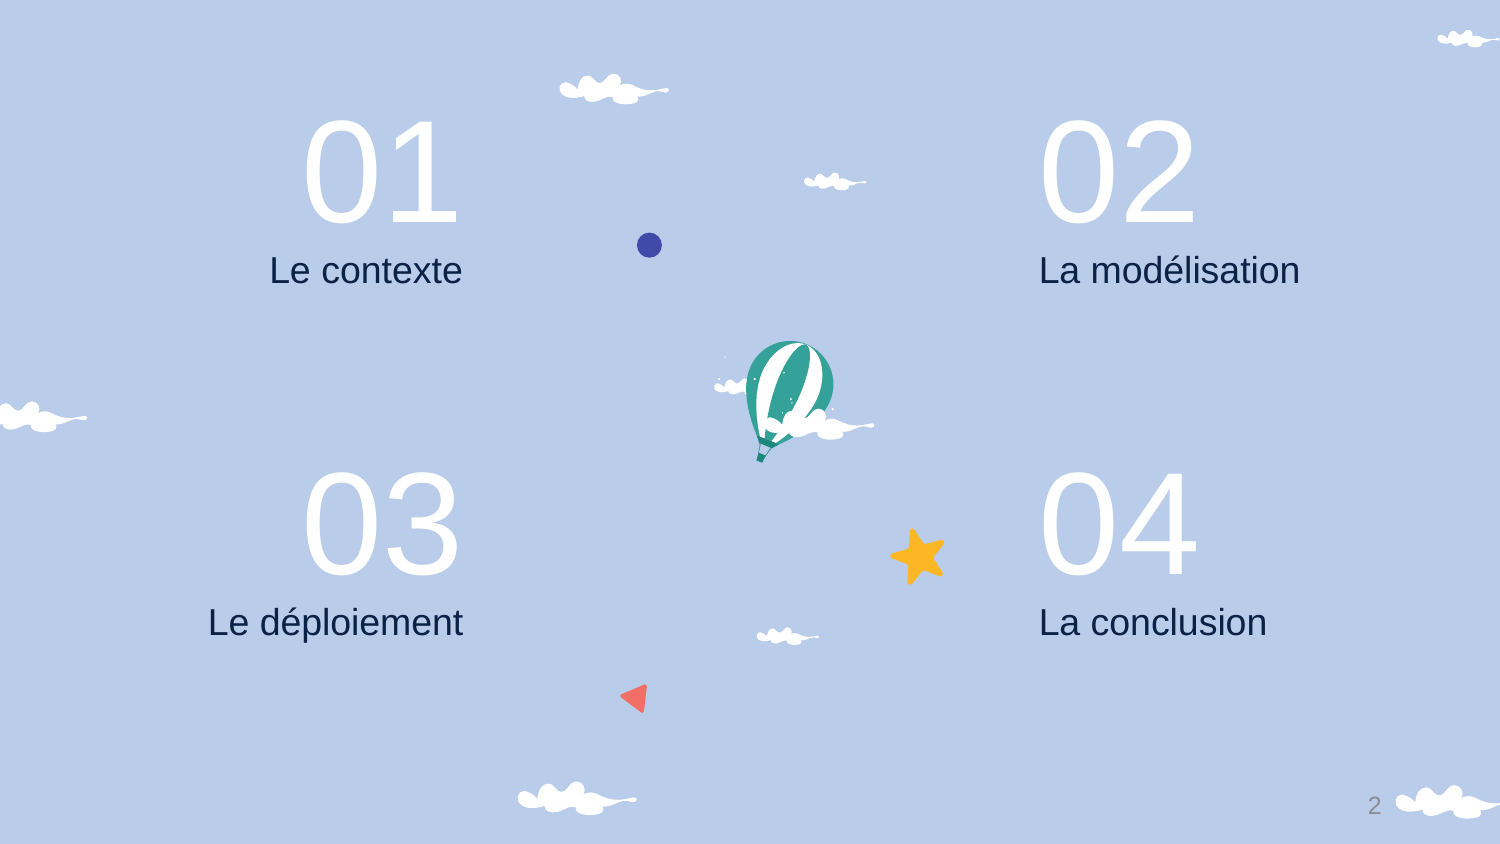

# 01
02
Le contexte
La modélisation
03
04
Le déploiement
La conclusion
2